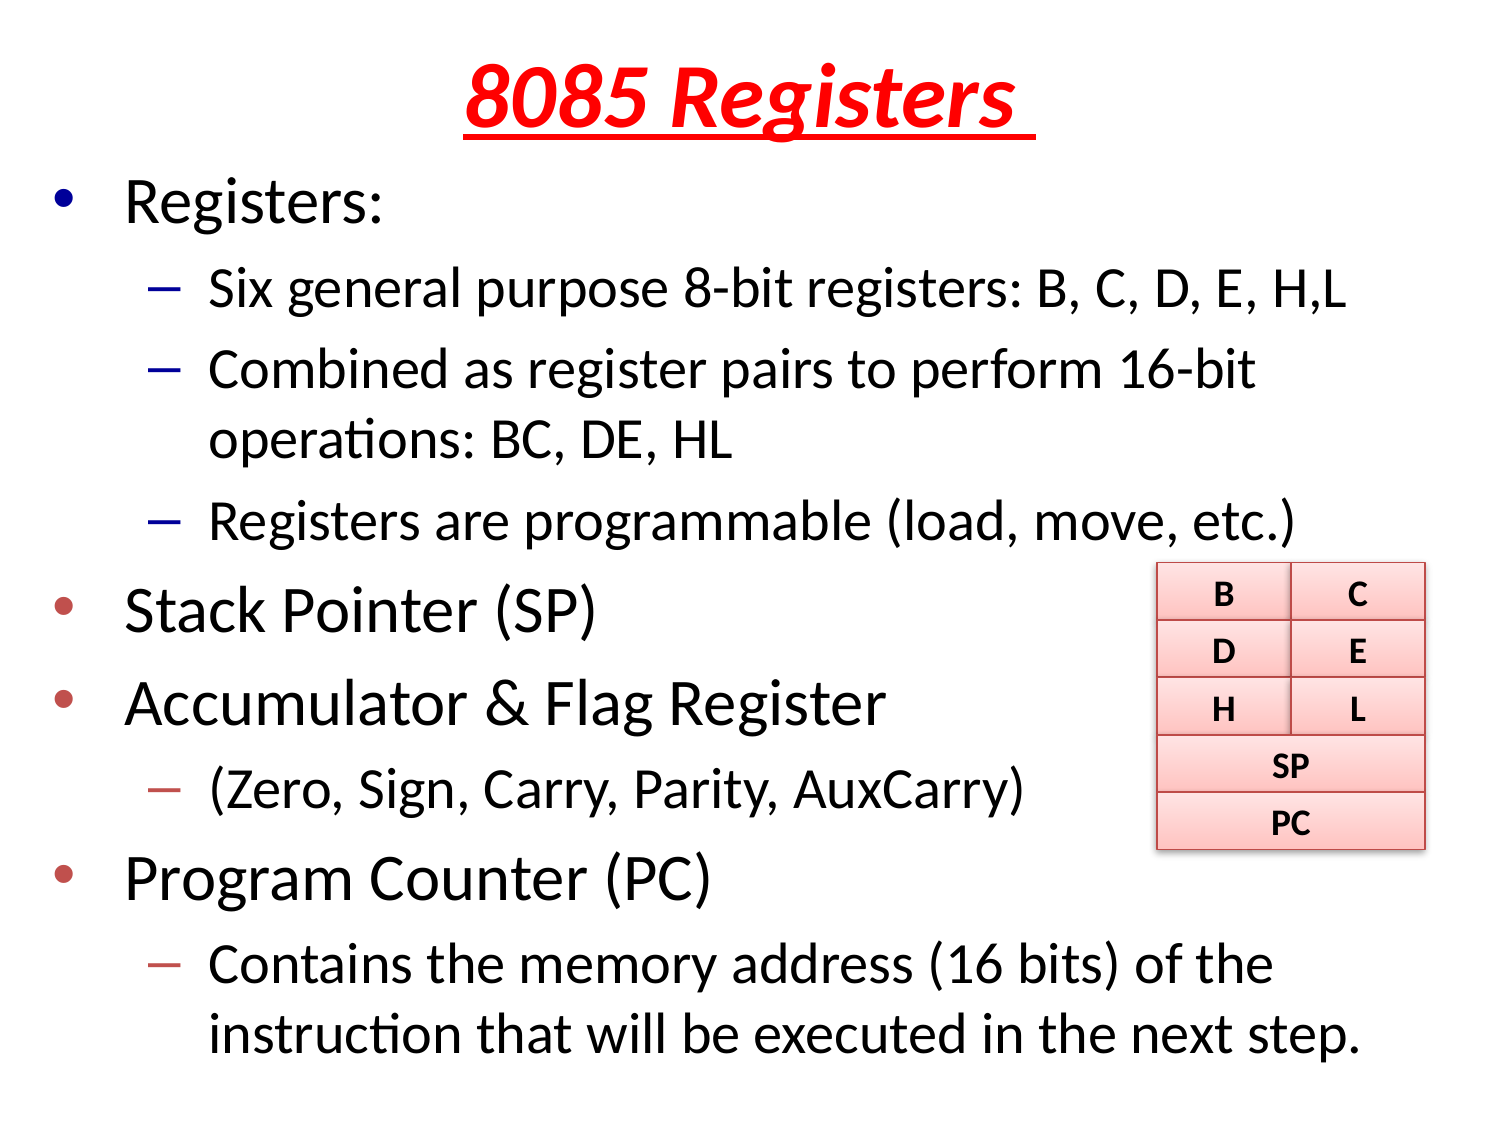

8085 Registers
Registers:
Six general purpose 8-bit registers: B, C, D, E, H,L
Combined as register pairs to perform 16-bit operations: BC, DE, HL
Registers are programmable (load, move, etc.)
Stack Pointer (SP)
Accumulator & Flag Register
(Zero, Sign, Carry, Parity, AuxCarry)
Program Counter (PC)
Contains the memory address (16 bits) of the  instruction that will be executed in the next step.
B
C
D
E
H
L
SP
PC